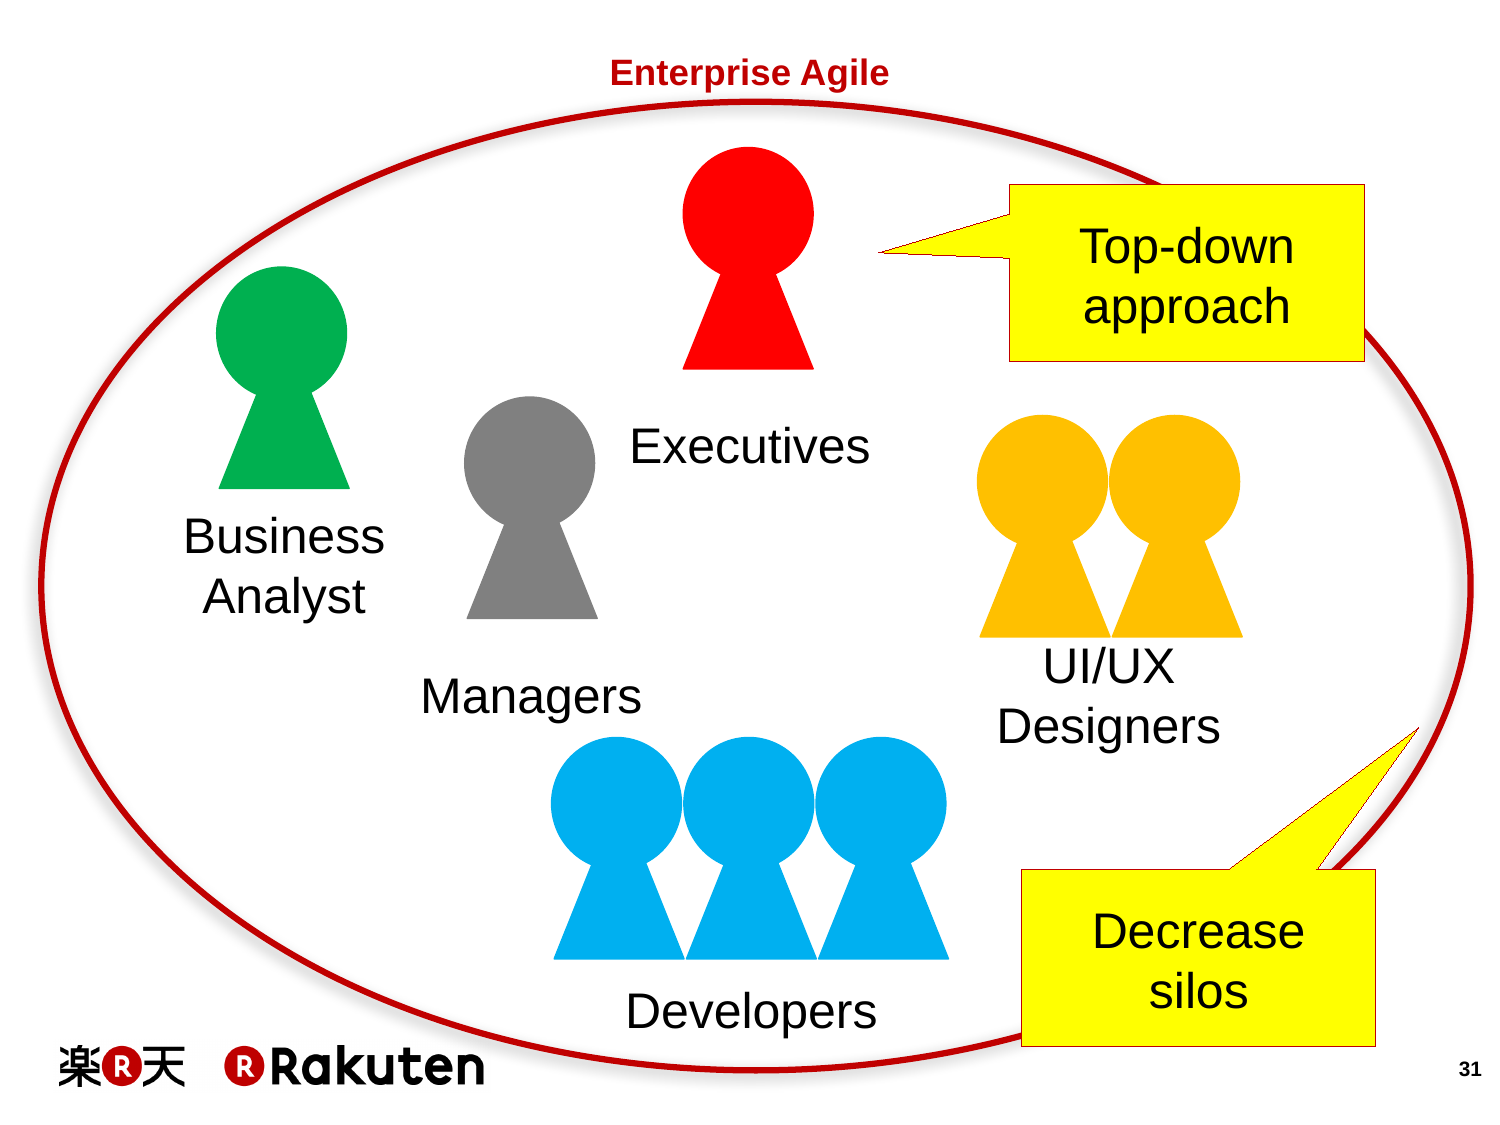

# Enterprise Agile

Executives
Top-down
approach

Business
Analyst

Managers

UI/UX
Designers

Developers
Decrease
silos